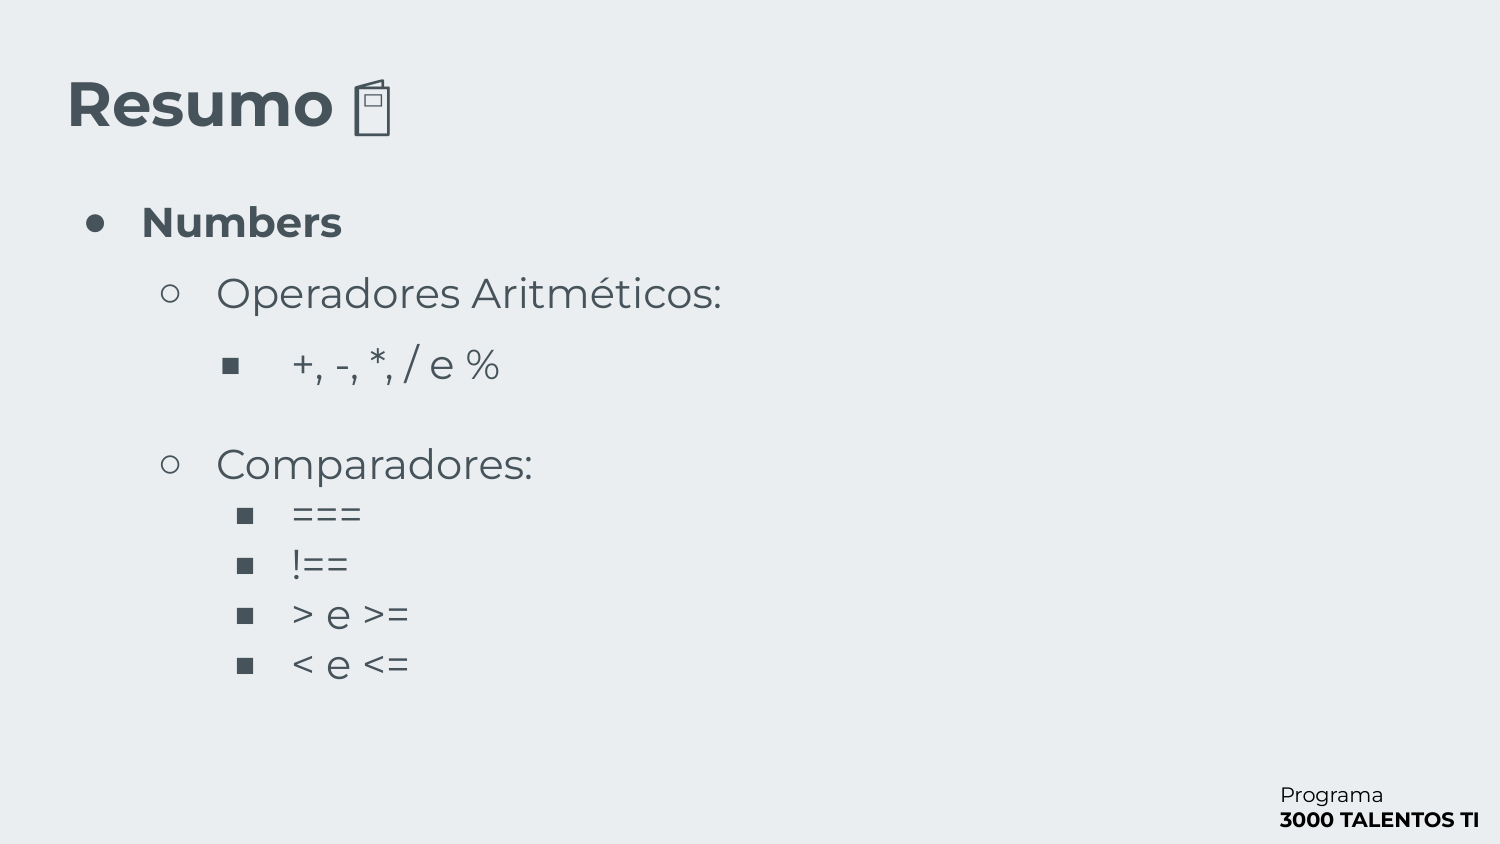

# Resumo 📓
Numbers
Operadores Aritméticos:
+, -, *, / e %

Comparadores:
===
!==
> e >=
< e <=